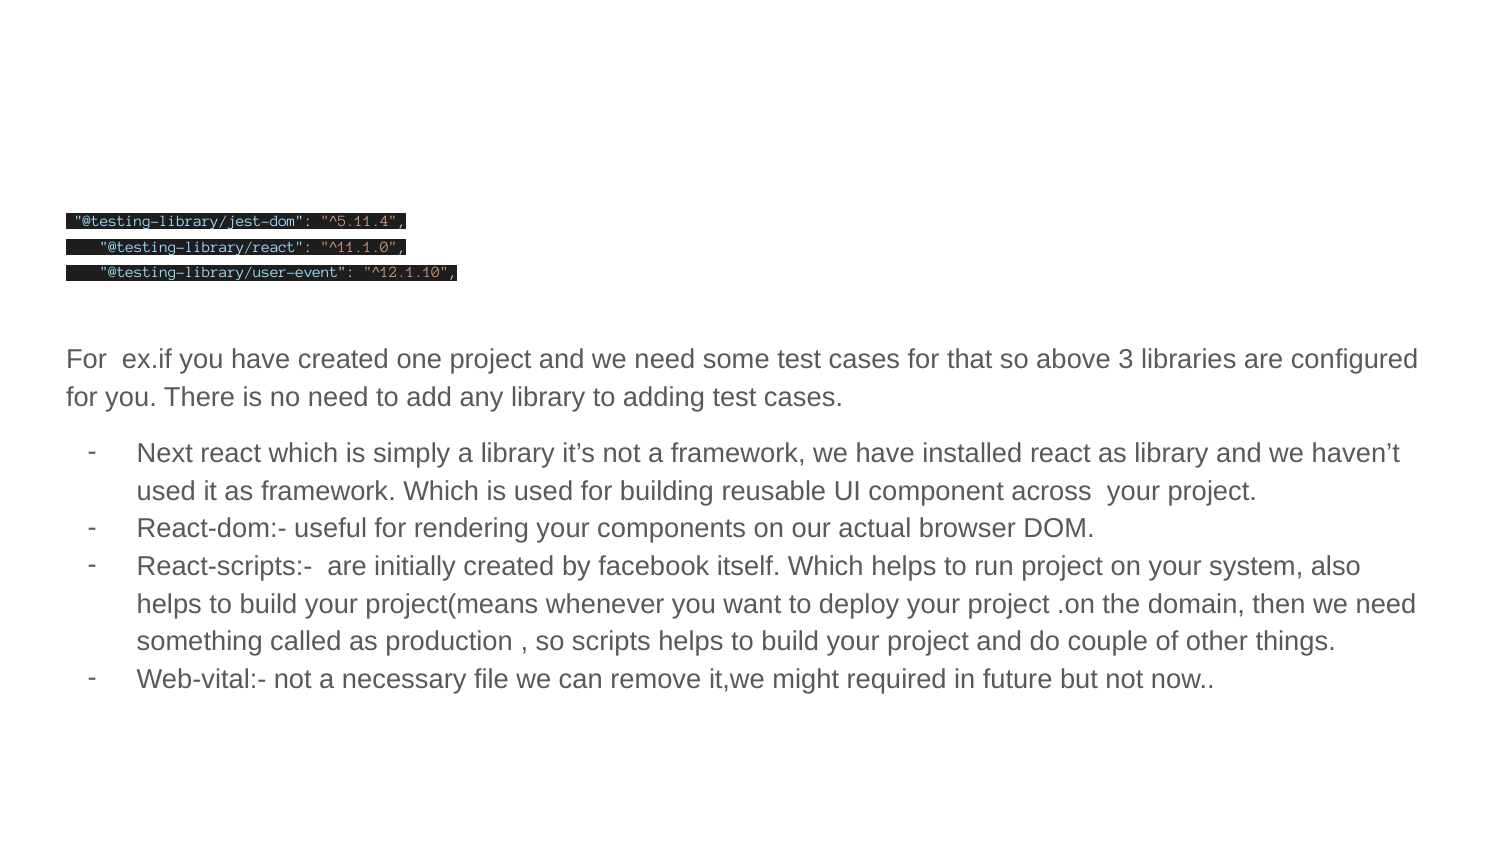

#
 "@testing-library/jest-dom": "^5.11.4",
    "@testing-library/react": "^11.1.0",
    "@testing-library/user-event": "^12.1.10",

For  ex.if you have created one project and we need some test cases for that so above 3 libraries are configured for you. There is no need to add any library to adding test cases.
Next react which is simply a library it’s not a framework, we have installed react as library and we haven’t used it as framework. Which is used for building reusable UI component across  your project.
React-dom:- useful for rendering your components on our actual browser DOM.
React-scripts:-  are initially created by facebook itself. Which helps to run project on your system, also helps to build your project(means whenever you want to deploy your project .on the domain, then we need something called as production , so scripts helps to build your project and do couple of other things.
Web-vital:- not a necessary file we can remove it,we might required in future but not now..